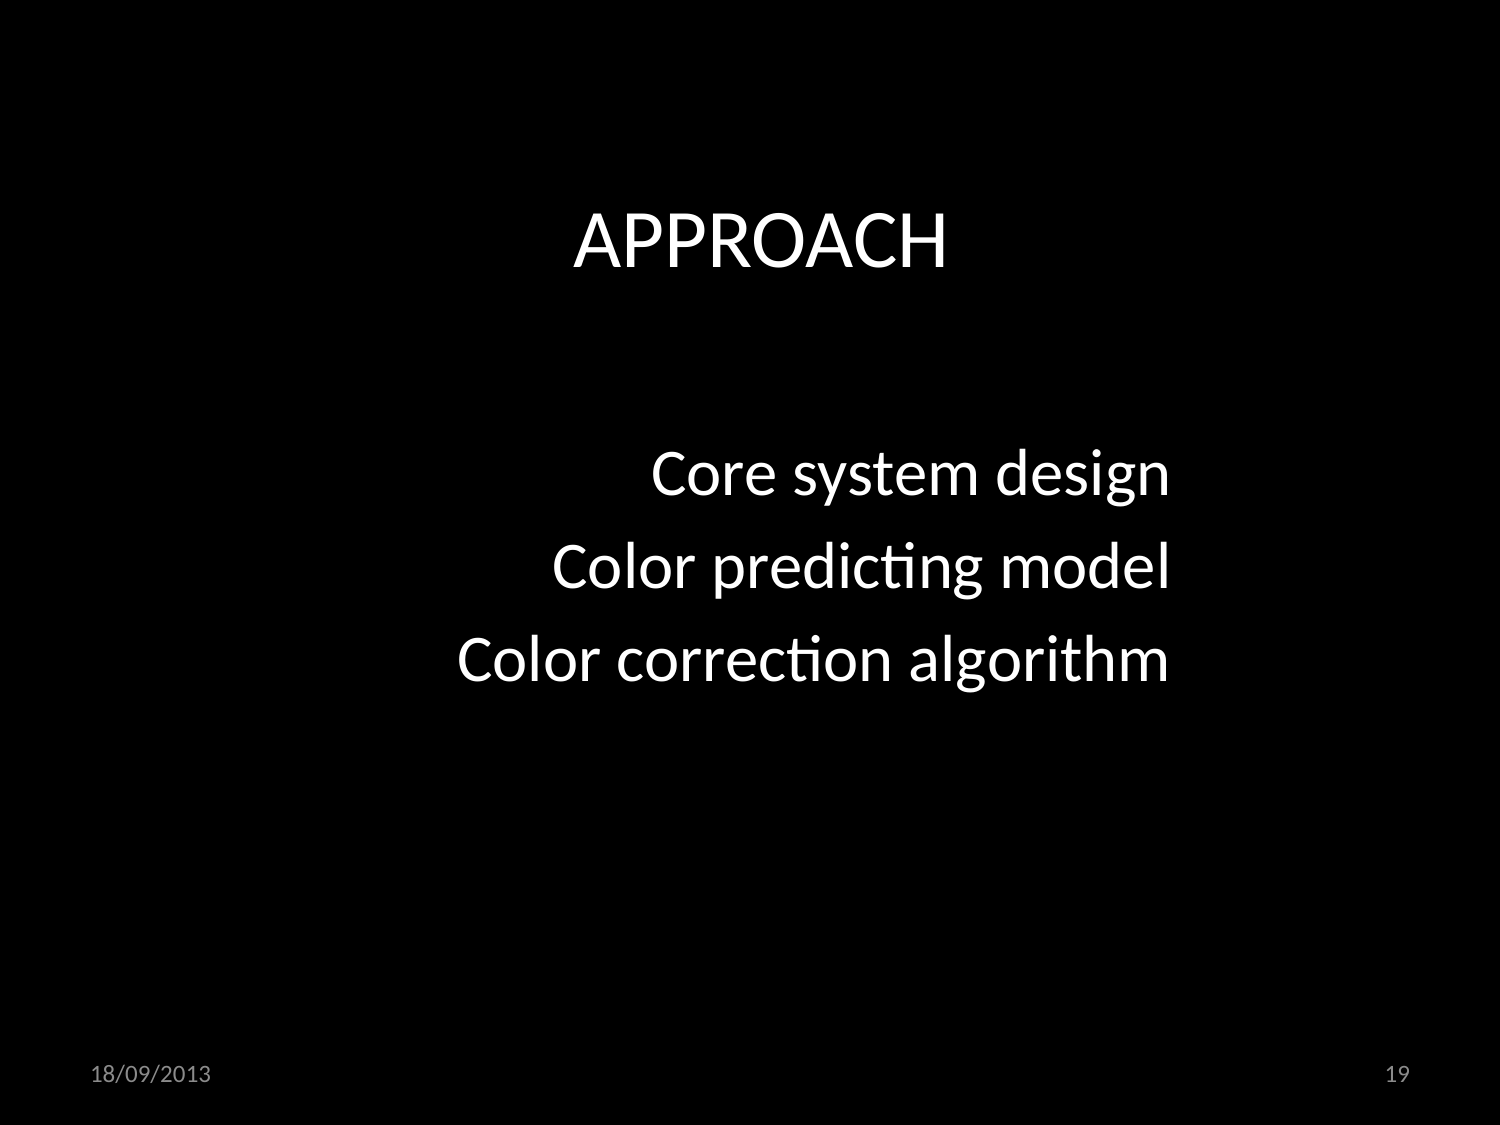

# Approach
Core system design
Color predicting model
Color correction algorithm
18/09/2013
19